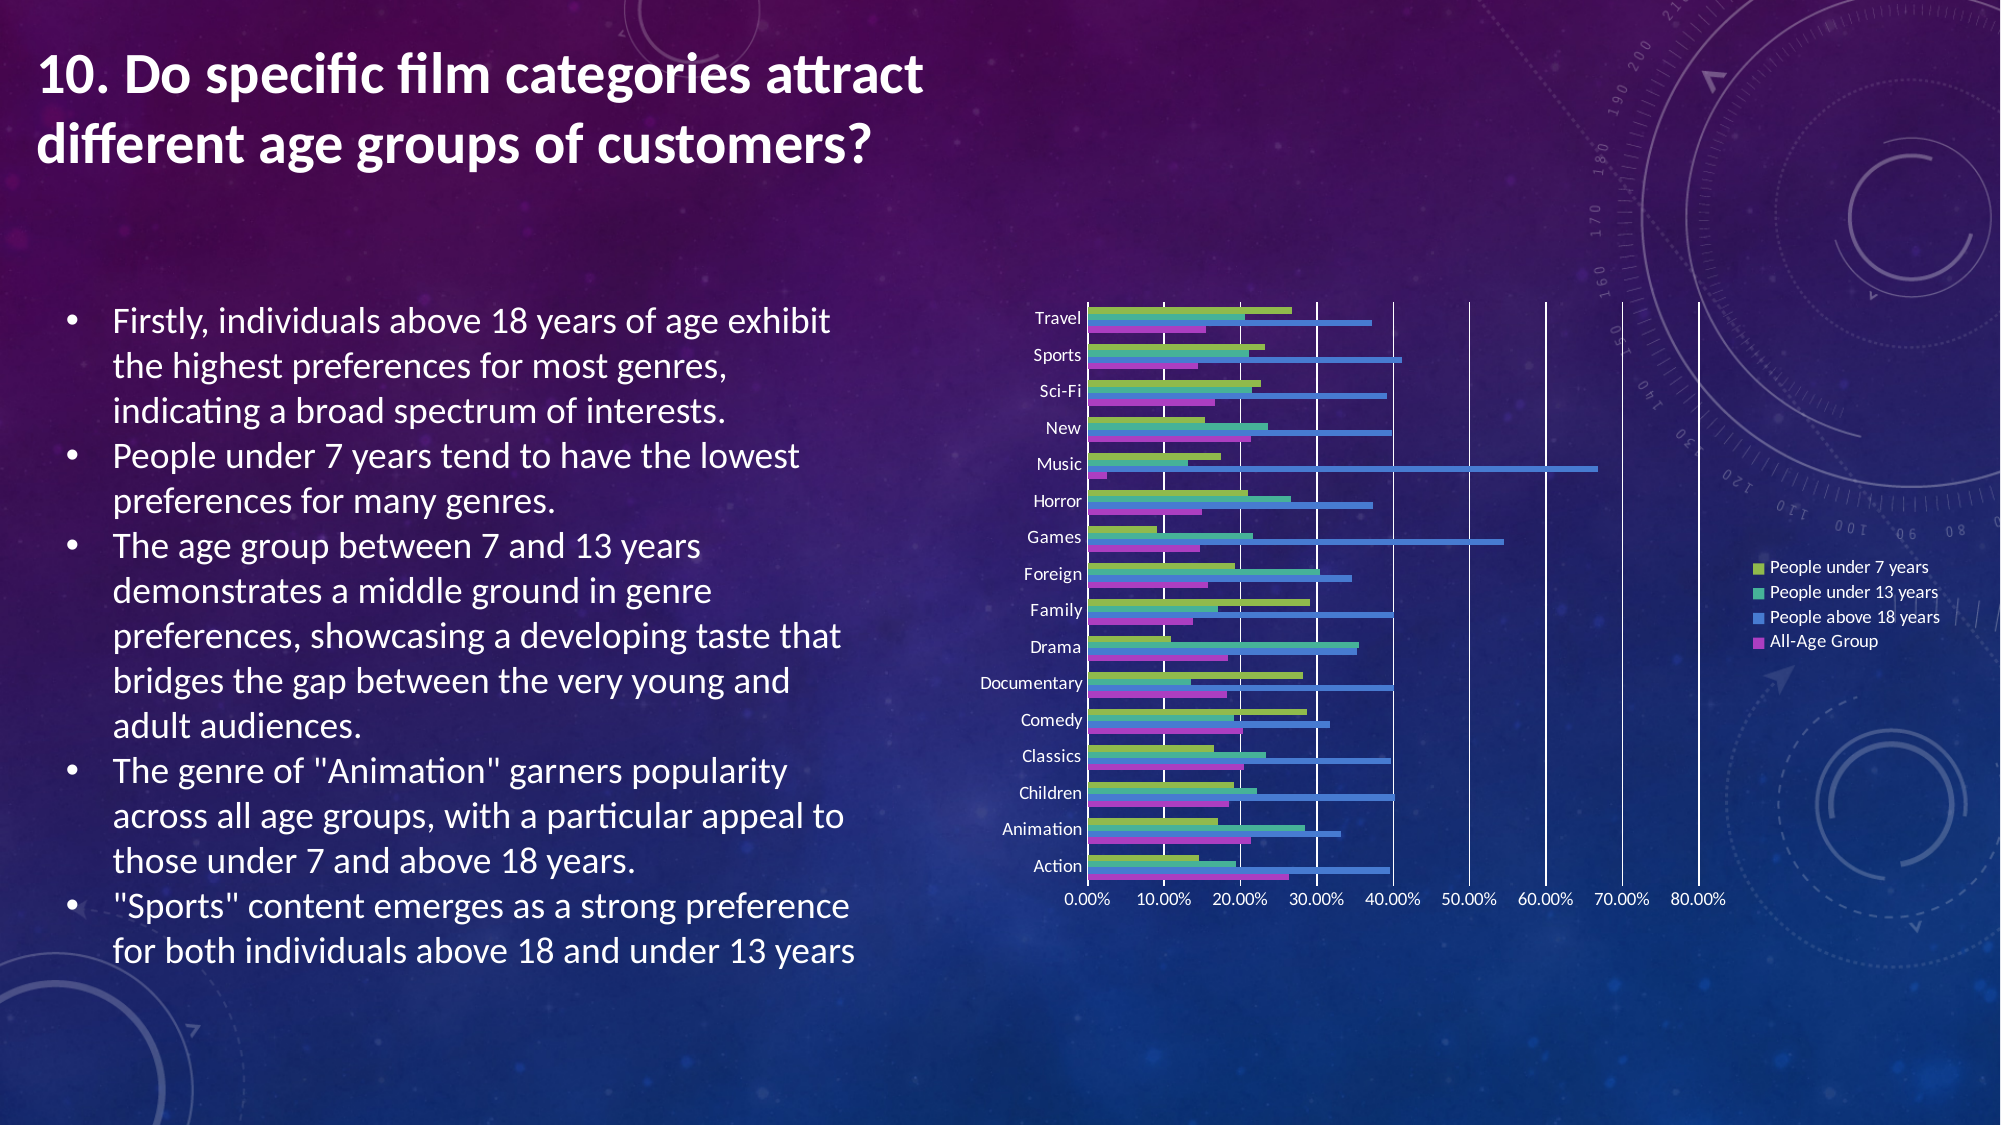

10. Do specific film categories attract different age groups of customers?

Firstly, individuals above 18 years of age exhibit the highest preferences for most genres, indicating a broad spectrum of interests.
People under 7 years tend to have the lowest preferences for many genres.
The age group between 7 and 13 years demonstrates a middle ground in genre preferences, showcasing a developing taste that bridges the gap between the very young and adult audiences.
The genre of "Animation" garners popularity across all age groups, with a particular appeal to those under 7 and above 18 years.
"Sports" content emerges as a strong preference for both individuals above 18 and under 13 years

### Chart

| Category | All-Age Group | People above 18 years | People under 13 years | People under 7 years |
|---|---|---|---|---|
| Action | 0.2640099626400996 | 0.3960149439601494 | 0.19427148194271482 | 0.14570361145703611 |
| Animation | 0.21437125748502994 | 0.3317365269461078 | 0.2838323353293413 | 0.17005988023952096 |
| Children | 0.18463810930576072 | 0.4017725258493353 | 0.22156573116691286 | 0.19202363367799113 |
| Classics | 0.2050520059435364 | 0.3967310549777117 | 0.23328380386329867 | 0.1649331352154532 |
| Comedy | 0.20386904761904762 | 0.3169642857142857 | 0.19196428571428573 | 0.28720238095238093 |
| Documentary | 0.1820580474934037 | 0.40105540897097625 | 0.1345646437994723 | 0.28232189973614774 |
| Drama | 0.1834862385321101 | 0.35255570117955437 | 0.35517693315858456 | 0.10878112712975098 |
| Family | 0.13740458015267176 | 0.40076335877862596 | 0.17048346055979643 | 0.2913486005089059 |
| Foreign | 0.15782312925170067 | 0.345578231292517 | 0.3034013605442177 | 0.19319727891156463 |
| Games | 0.1471861471861472 | 0.5454545454545454 | 0.21645021645021645 | 0.09090909090909091 |
| Horror | 0.15 | 0.37333333333333335 | 0.26666666666666666 | 0.21 |
| Music | 0.025 | 0.6683333333333333 | 0.13166666666666665 | 0.175 |
| New | 0.2132132132132132 | 0.3978978978978979 | 0.23573573573573572 | 0.15315315315315314 |
| Sci-Fi | 0.16666666666666666 | 0.39141414141414144 | 0.21464646464646464 | 0.22727272727272727 |
| Sports | 0.14473684210526316 | 0.41148325358851673 | 0.2117224880382775 | 0.23205741626794257 |
| Travel | 0.15448504983388706 | 0.37209302325581395 | 0.2059800664451827 | 0.26744186046511625 |